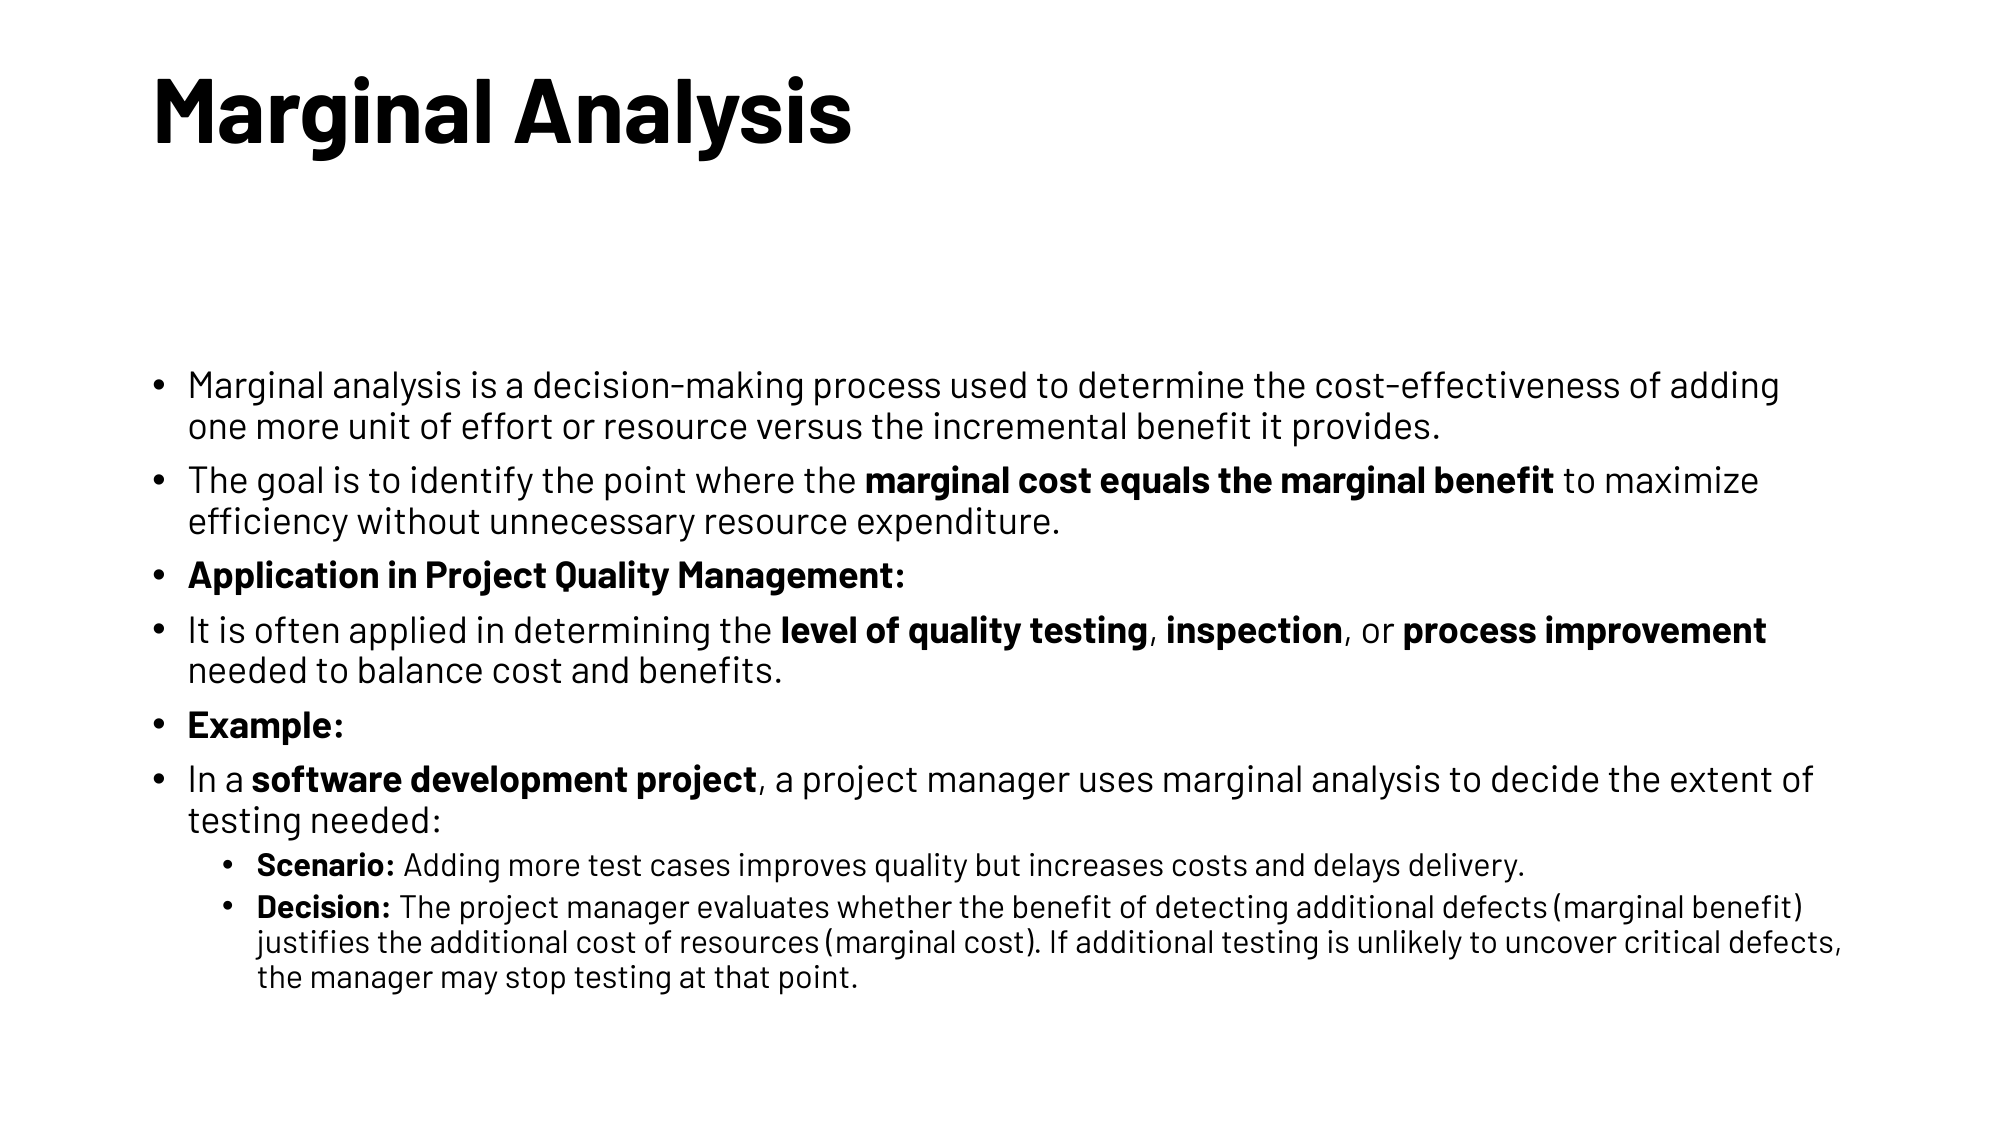

# Marginal Analysis

Marginal analysis is a decision-making process used to determine the cost-effectiveness of adding one more unit of effort or resource versus the incremental benefit it provides.
The goal is to identify the point where the marginal cost equals the marginal benefit to maximize efficiency without unnecessary resource expenditure.
Application in Project Quality Management:
It is often applied in determining the level of quality testing, inspection, or process improvement needed to balance cost and benefits.
Example:
In a software development project, a project manager uses marginal analysis to decide the extent of testing needed:
Scenario: Adding more test cases improves quality but increases costs and delays delivery.
Decision: The project manager evaluates whether the benefit of detecting additional defects (marginal benefit) justifies the additional cost of resources (marginal cost). If additional testing is unlikely to uncover critical defects, the manager may stop testing at that point.